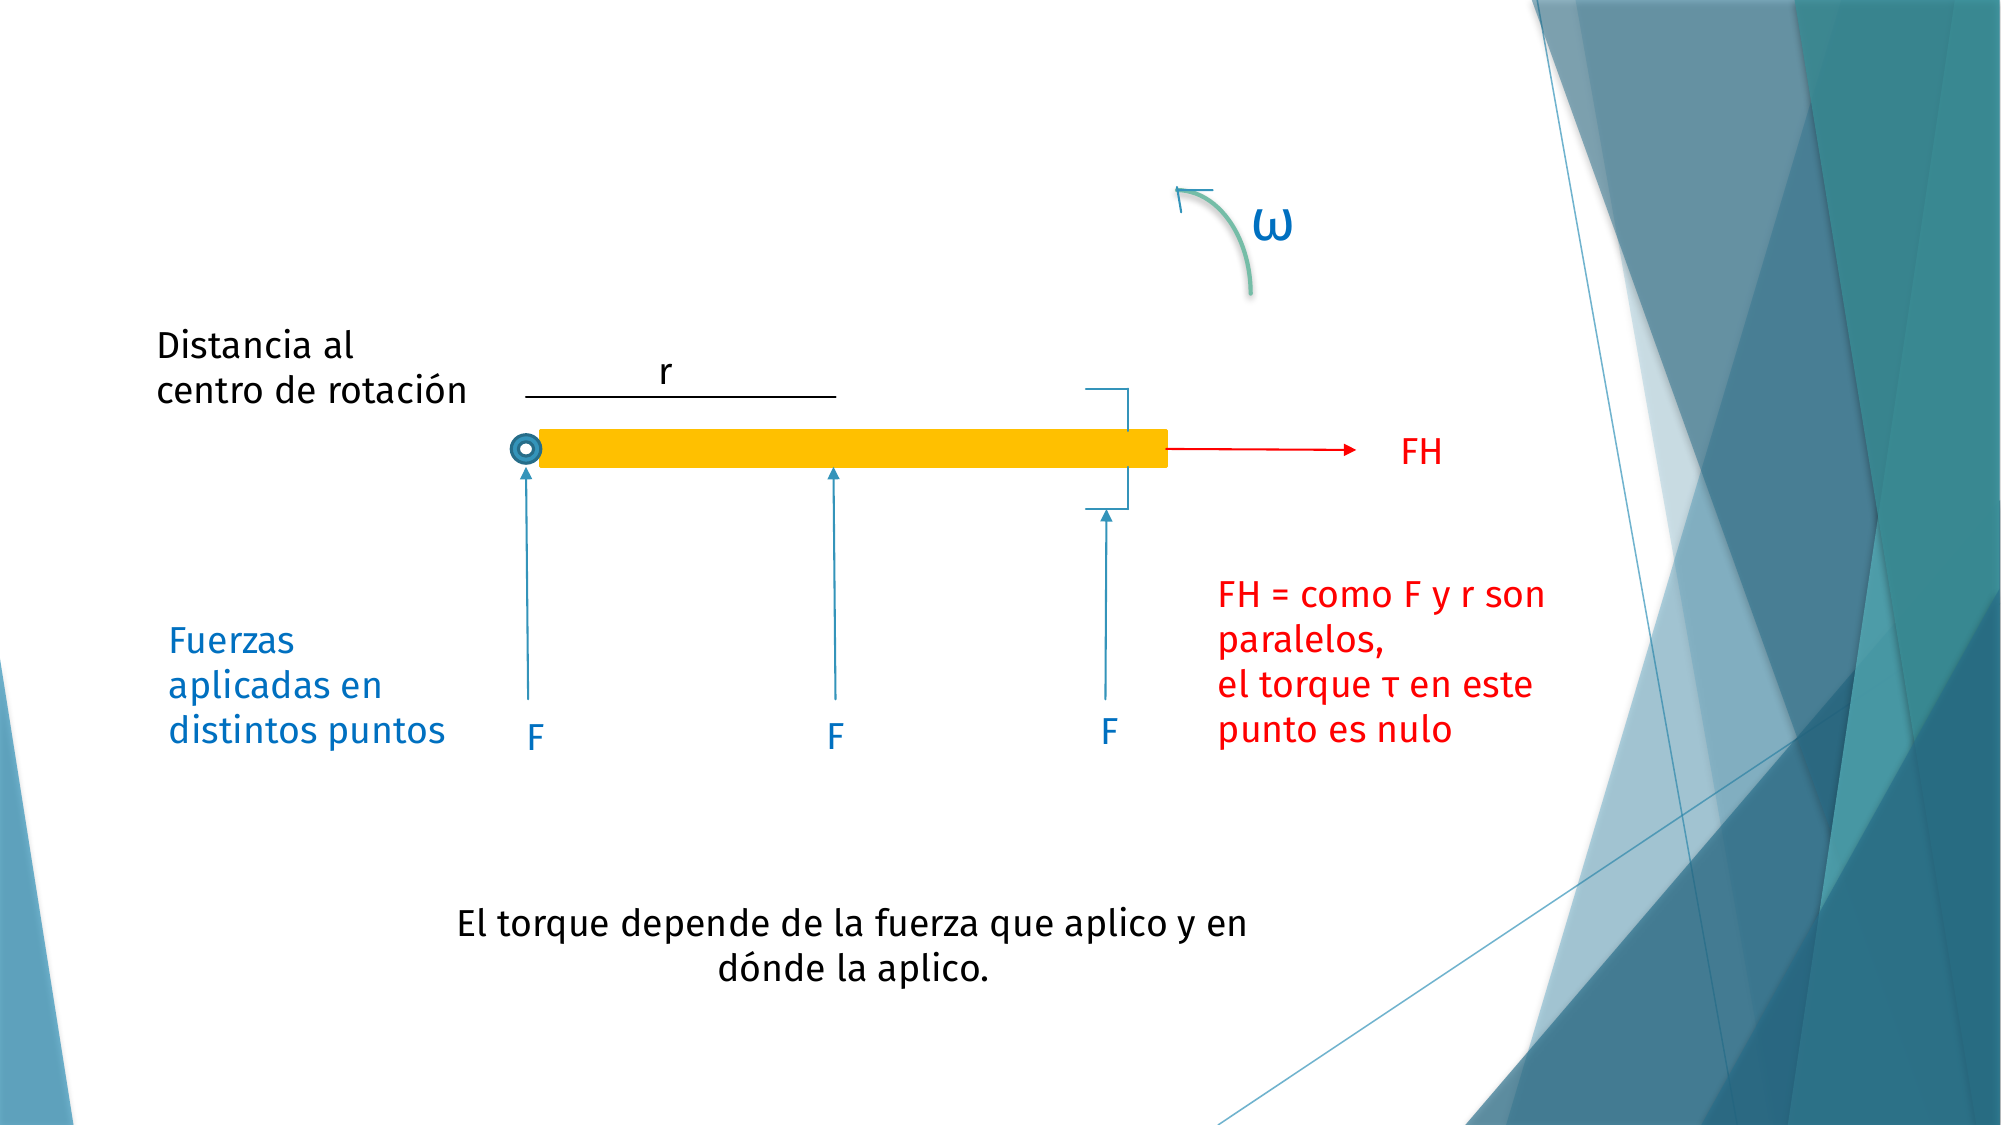

ω

Distancia al
centro de rotación
r
FH

FH = como F y r son paralelos,
el torque τ en este punto es nulo
Fuerzas aplicadas en distintos puntos
F
F
F
El torque depende de la fuerza que aplico y en dónde la aplico.